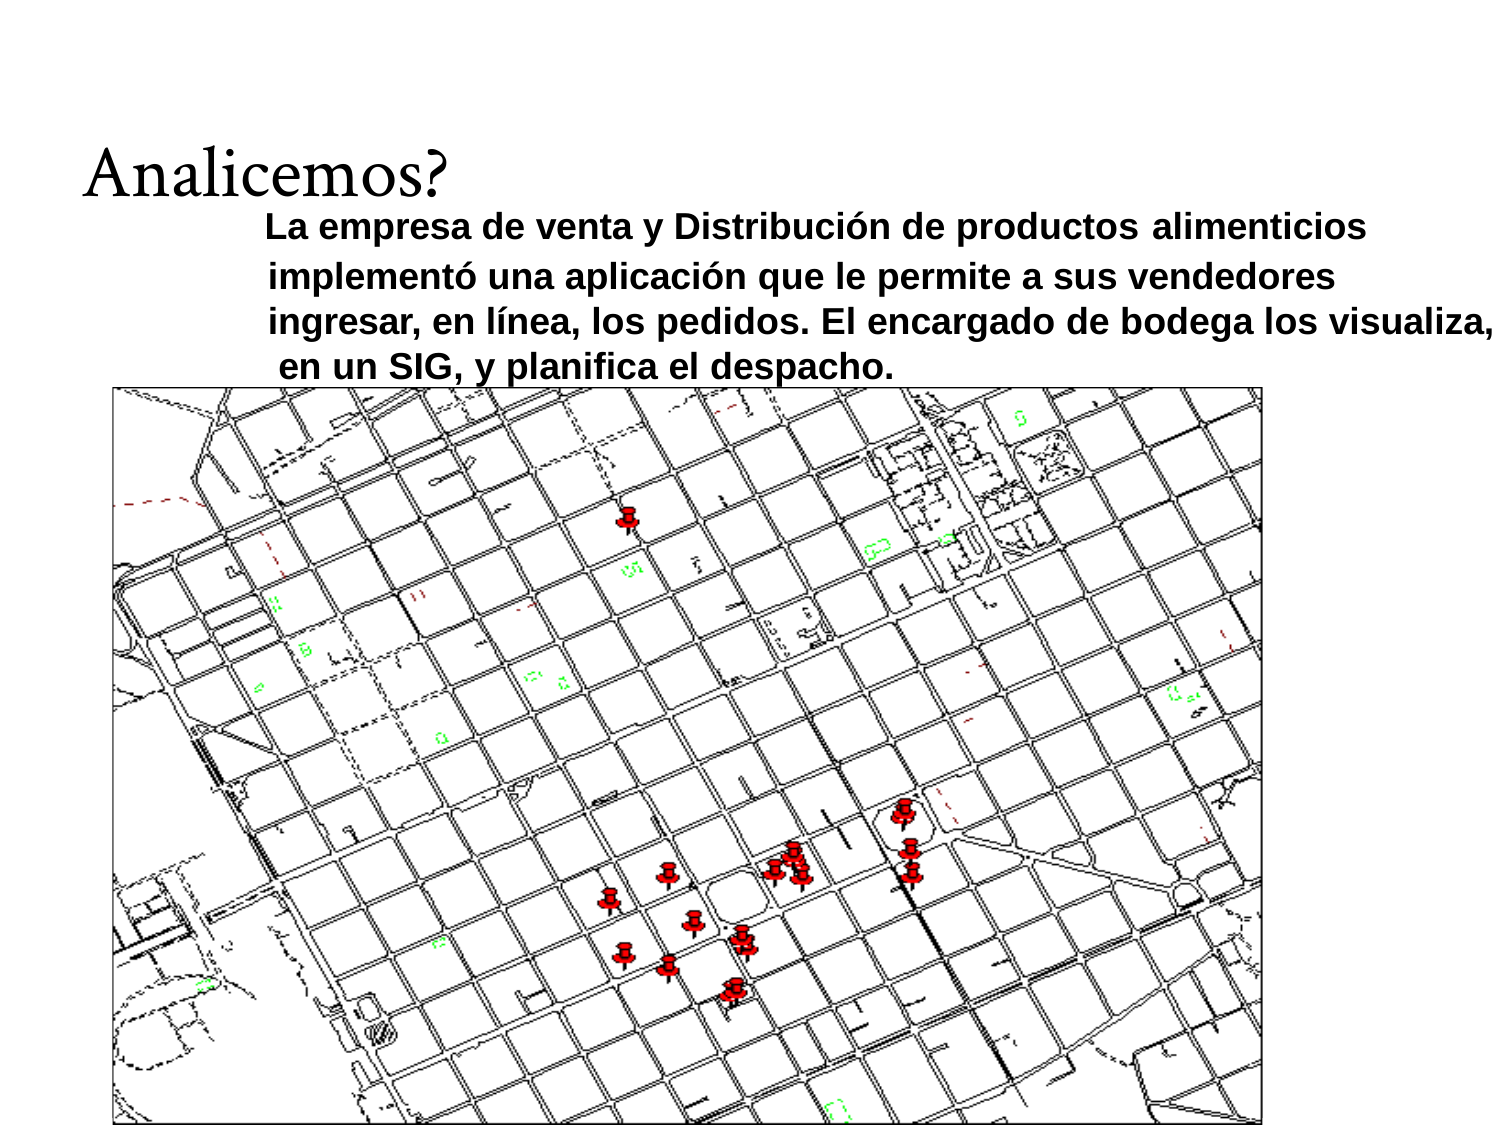

# Analicemos?
La empresa de venta y Distribución de productos alimenticios
implementó una aplicación que le permite a sus vendedores  ingresar, en línea, los pedidos. El encargado de bodega los visualiza,  en un SIG, y planifica el despacho.